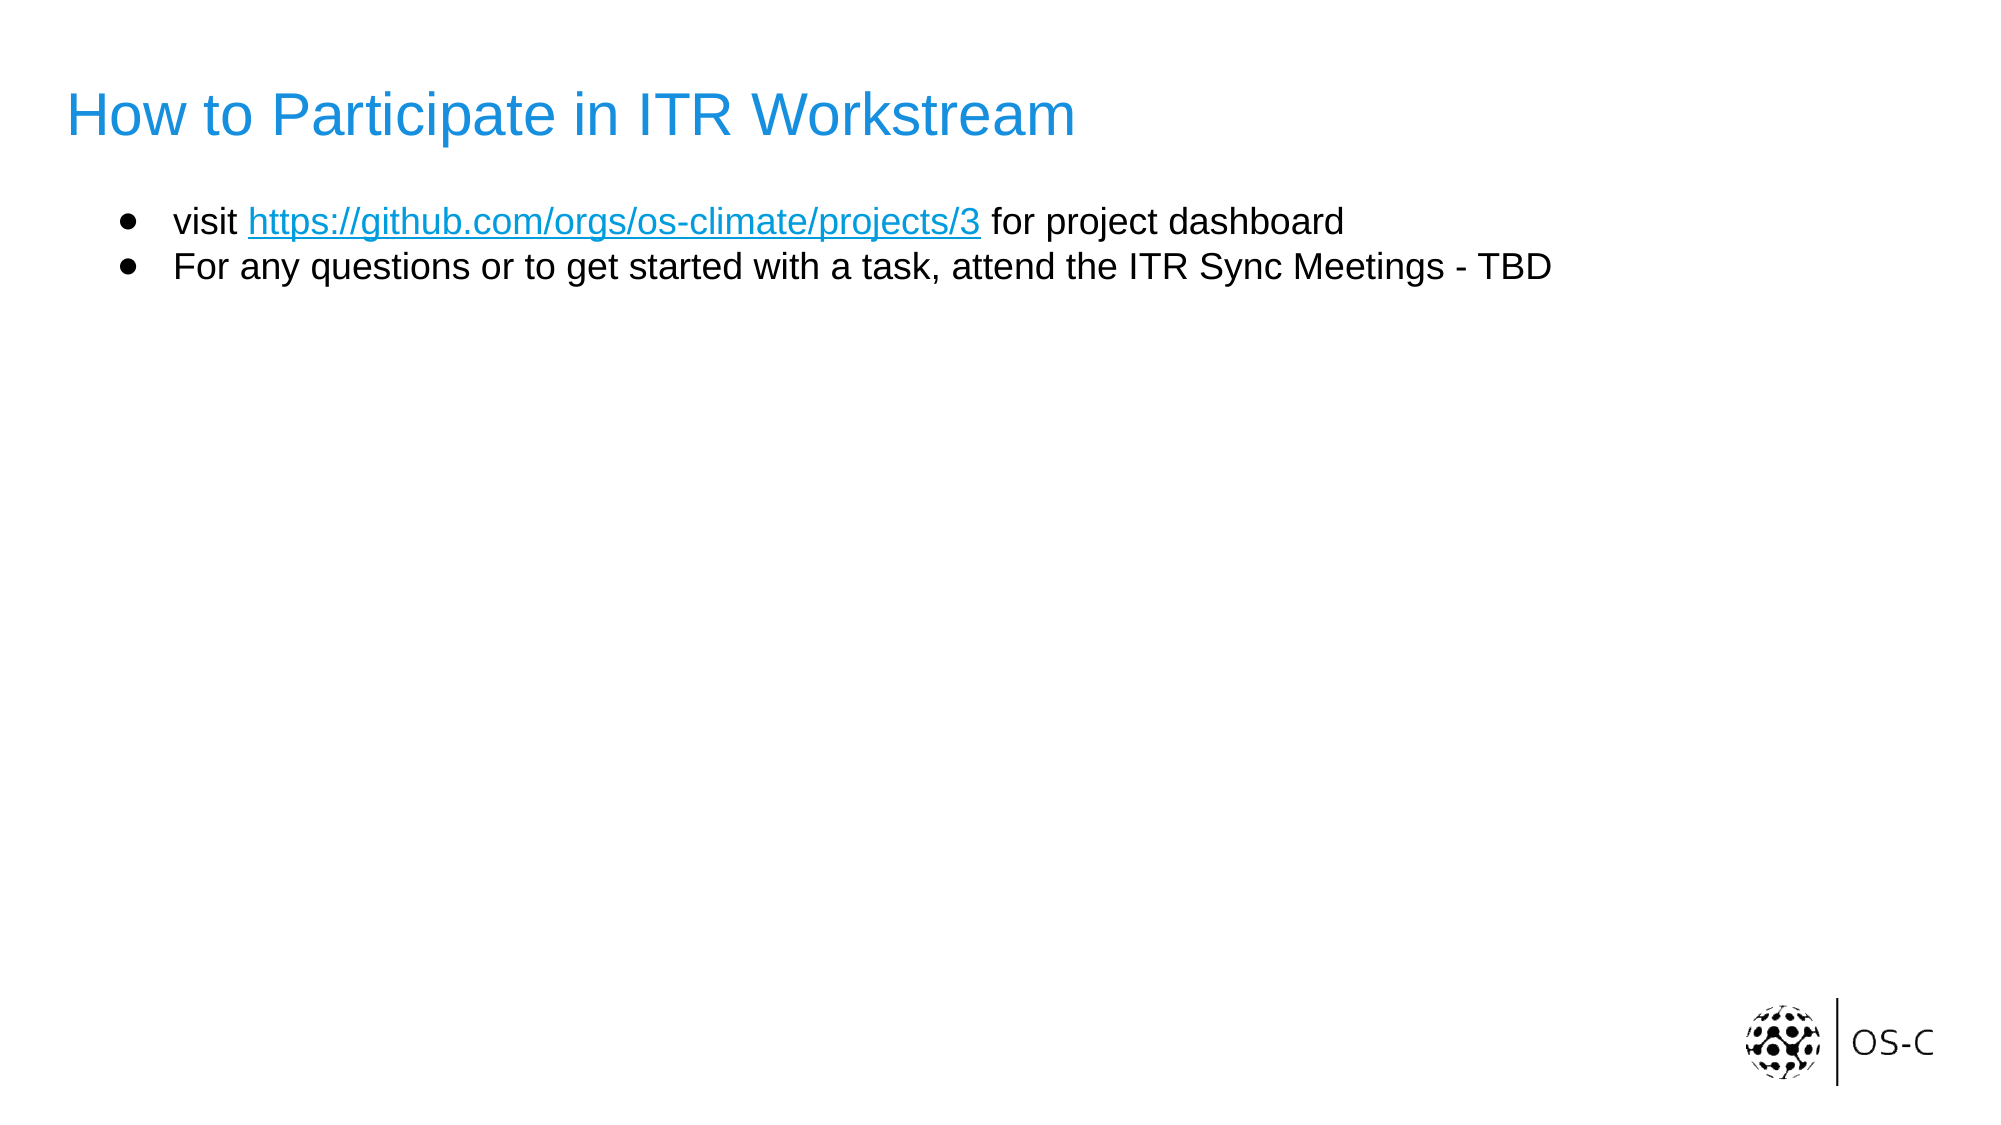

# How to Participate in ITR Workstream
visit https://github.com/orgs/os-climate/projects/3 for project dashboard
For any questions or to get started with a task, attend the ITR Sync Meetings - TBD